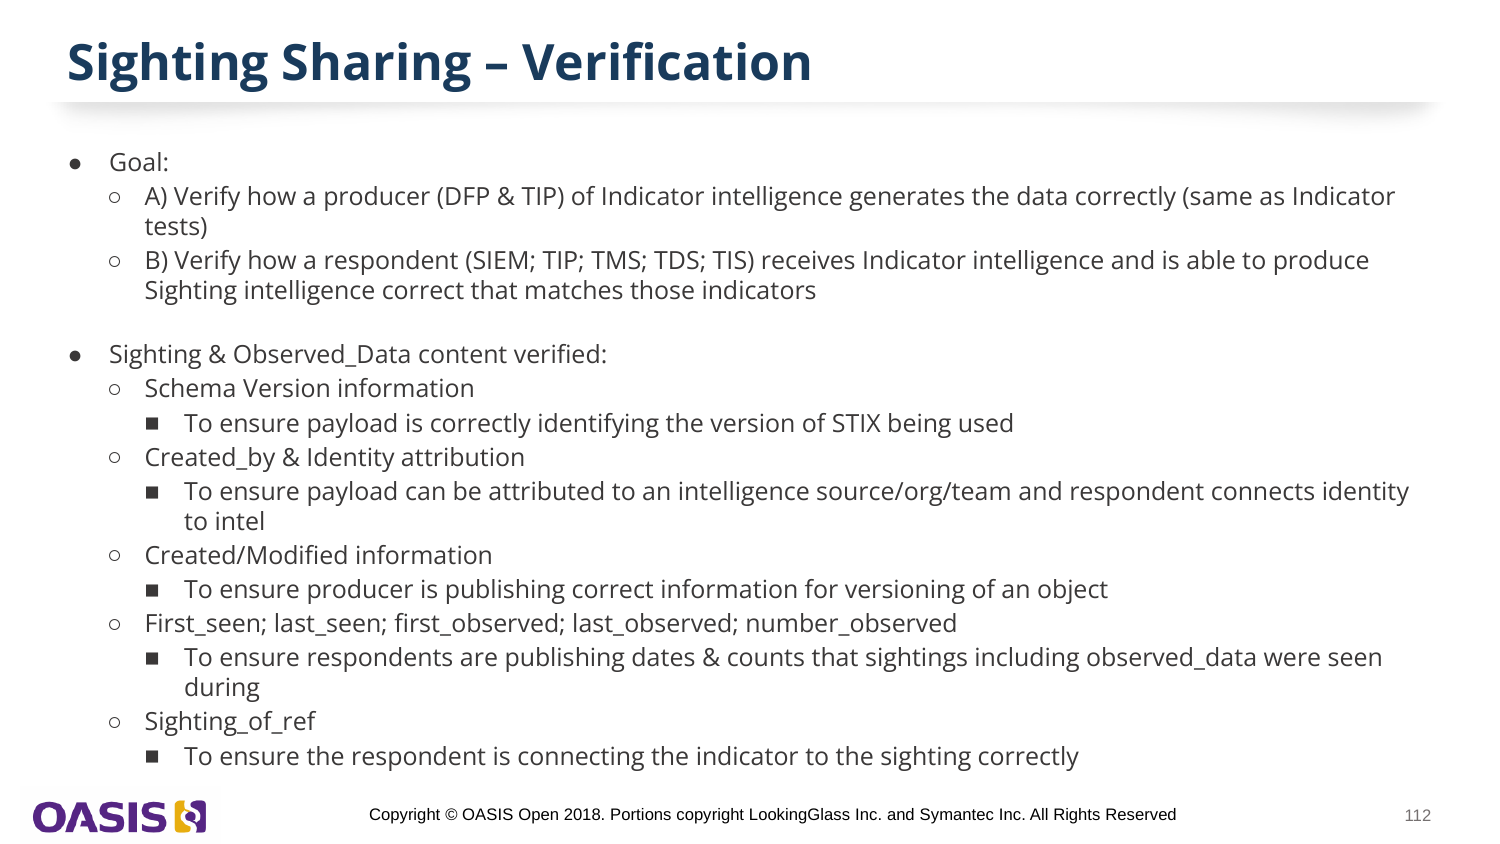

# Sighting Sharing – Verification
Goal:
A) Verify how a producer (DFP & TIP) of Indicator intelligence generates the data correctly (same as Indicator tests)
B) Verify how a respondent (SIEM; TIP; TMS; TDS; TIS) receives Indicator intelligence and is able to produce Sighting intelligence correct that matches those indicators
Sighting & Observed_Data content verified:
Schema Version information
To ensure payload is correctly identifying the version of STIX being used
Created_by & Identity attribution
To ensure payload can be attributed to an intelligence source/org/team and respondent connects identity to intel
Created/Modified information
To ensure producer is publishing correct information for versioning of an object
First_seen; last_seen; first_observed; last_observed; number_observed
To ensure respondents are publishing dates & counts that sightings including observed_data were seen during
Sighting_of_ref
To ensure the respondent is connecting the indicator to the sighting correctly